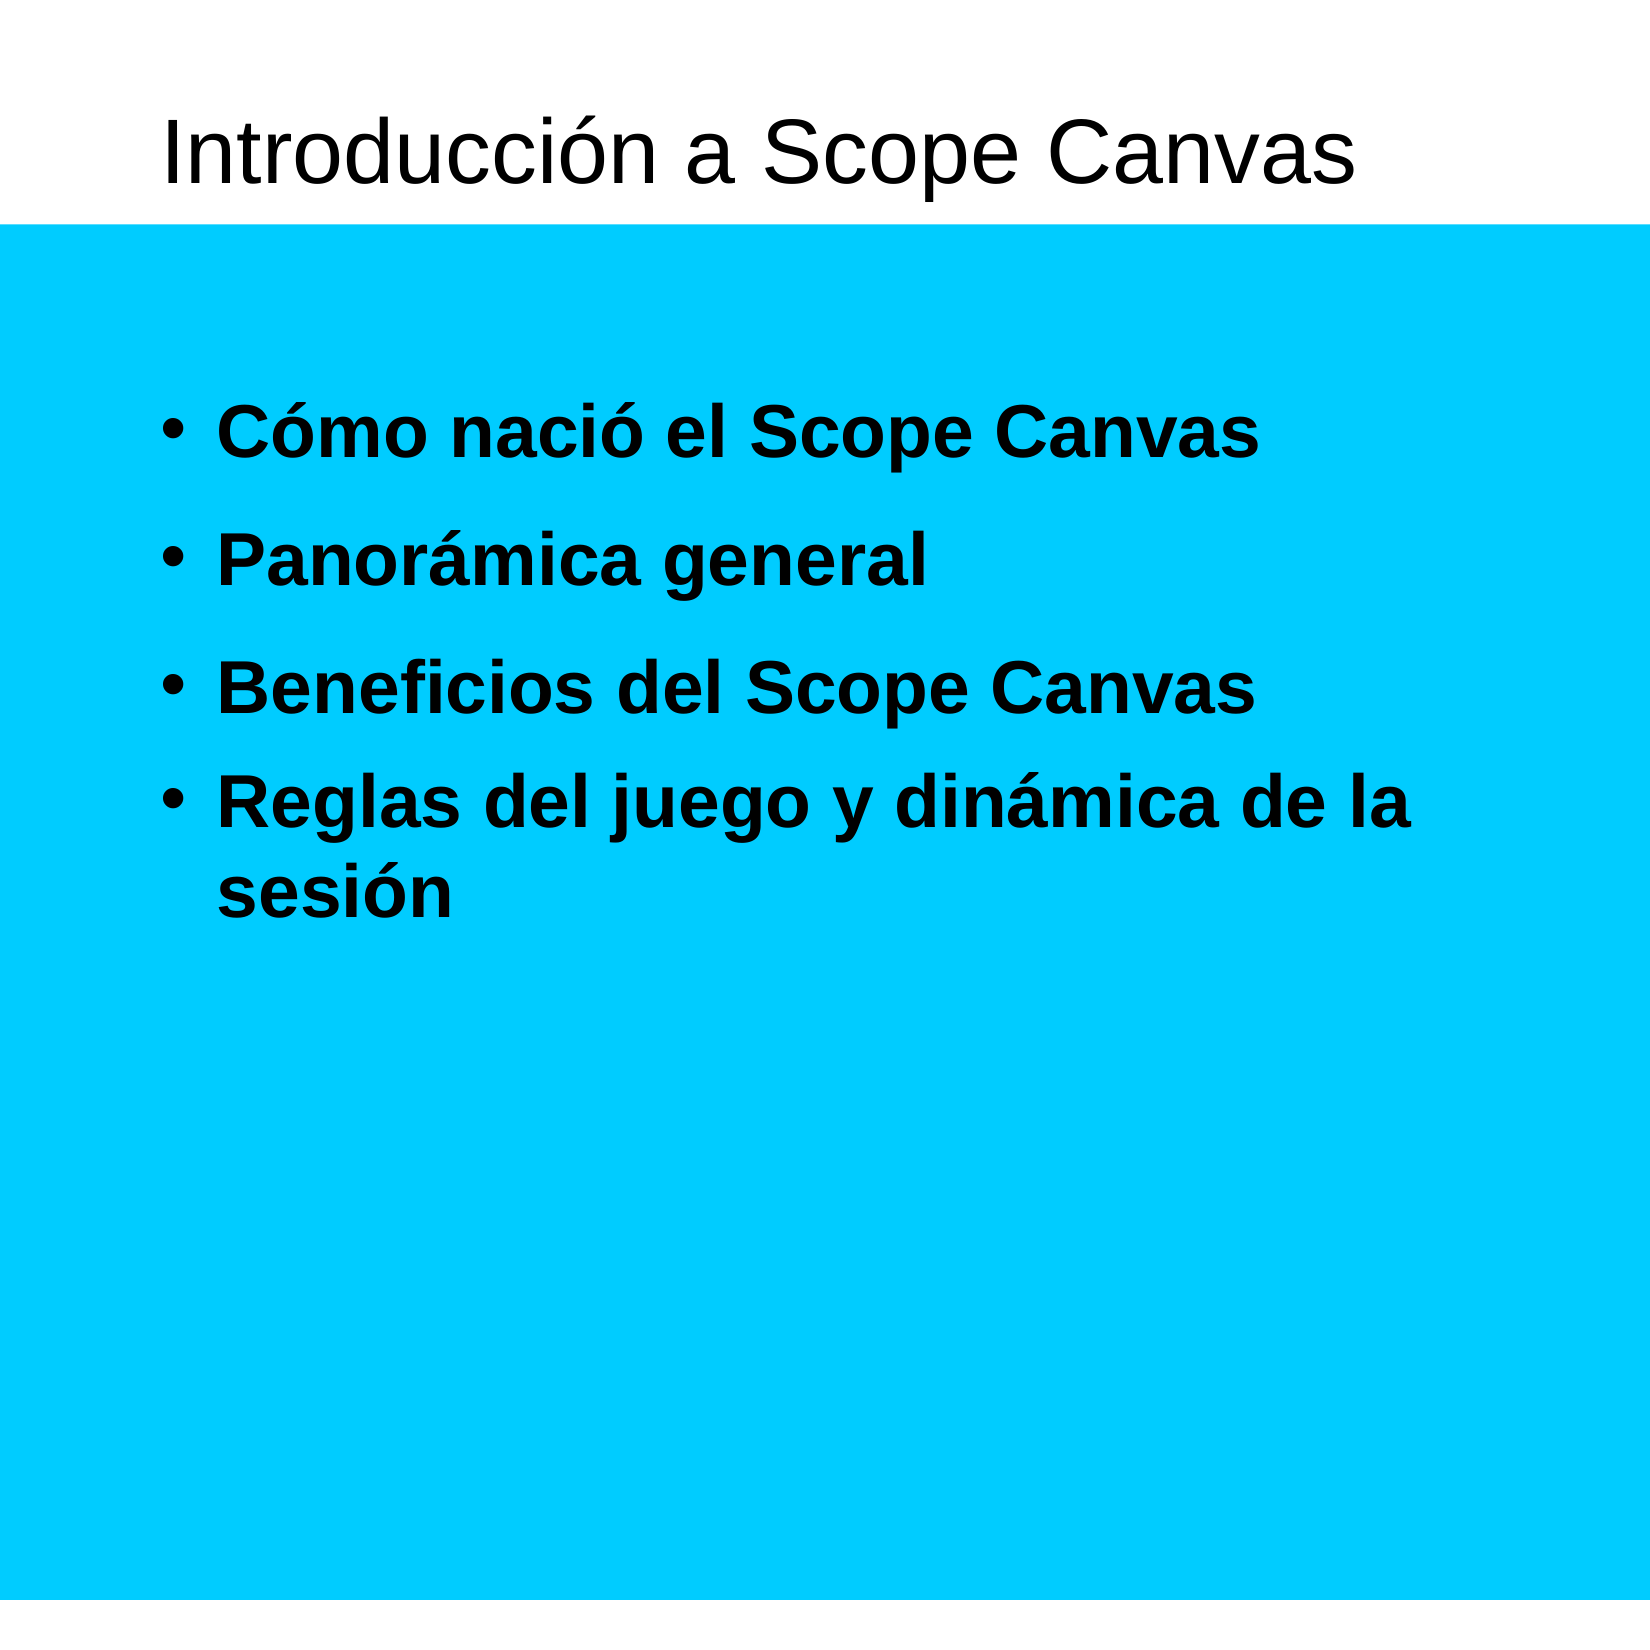

# Introducción a Scope Canvas

Cómo nació el Scope Canvas
Panorámica general
Beneficios del Scope Canvas
Reglas del juego y dinámica de la sesión